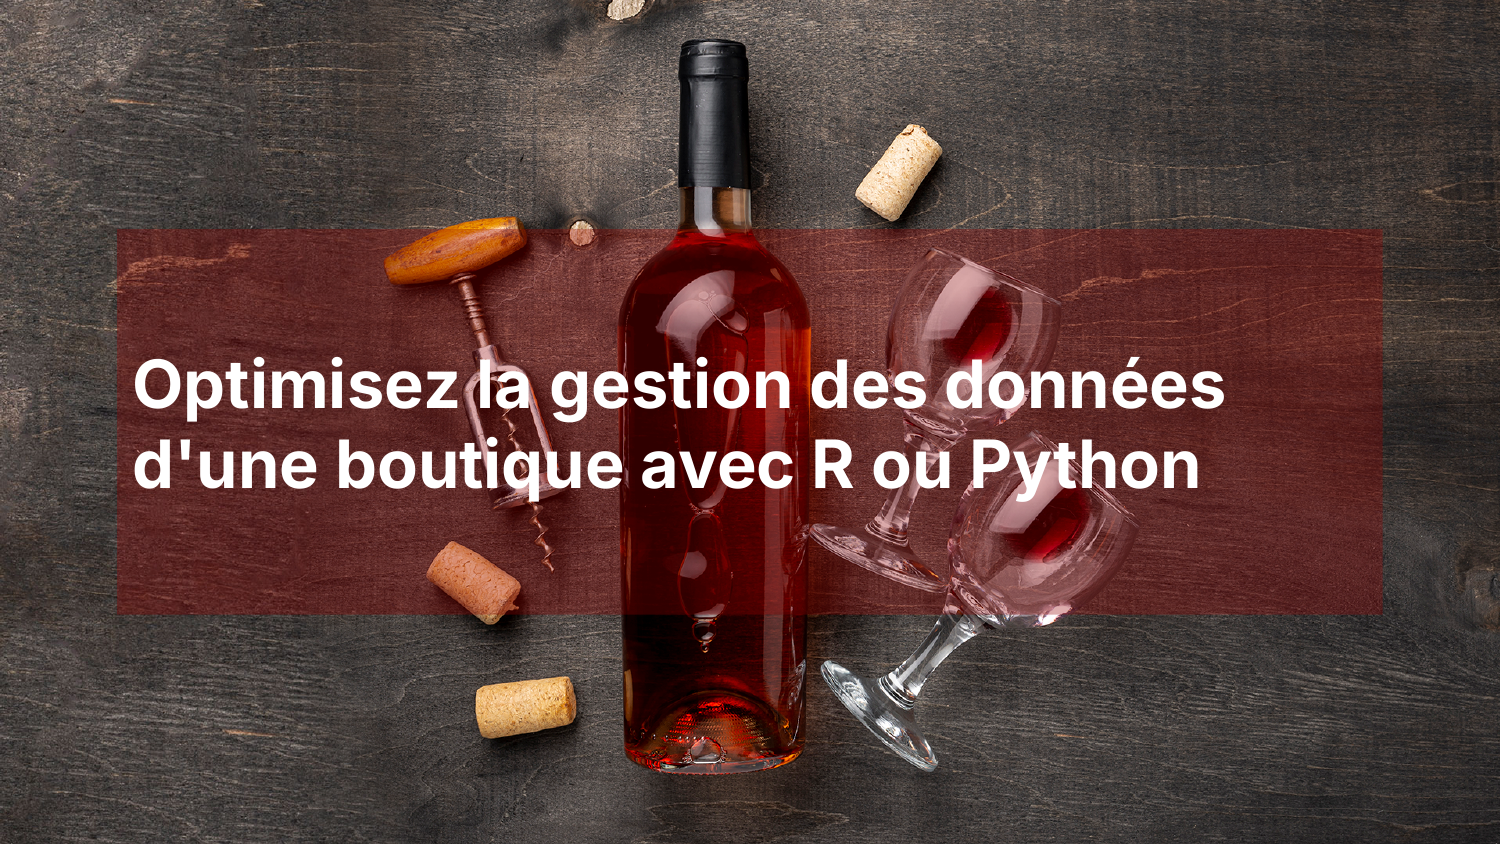

# Optimisez la gestion des données d'une boutique avec R ou Python